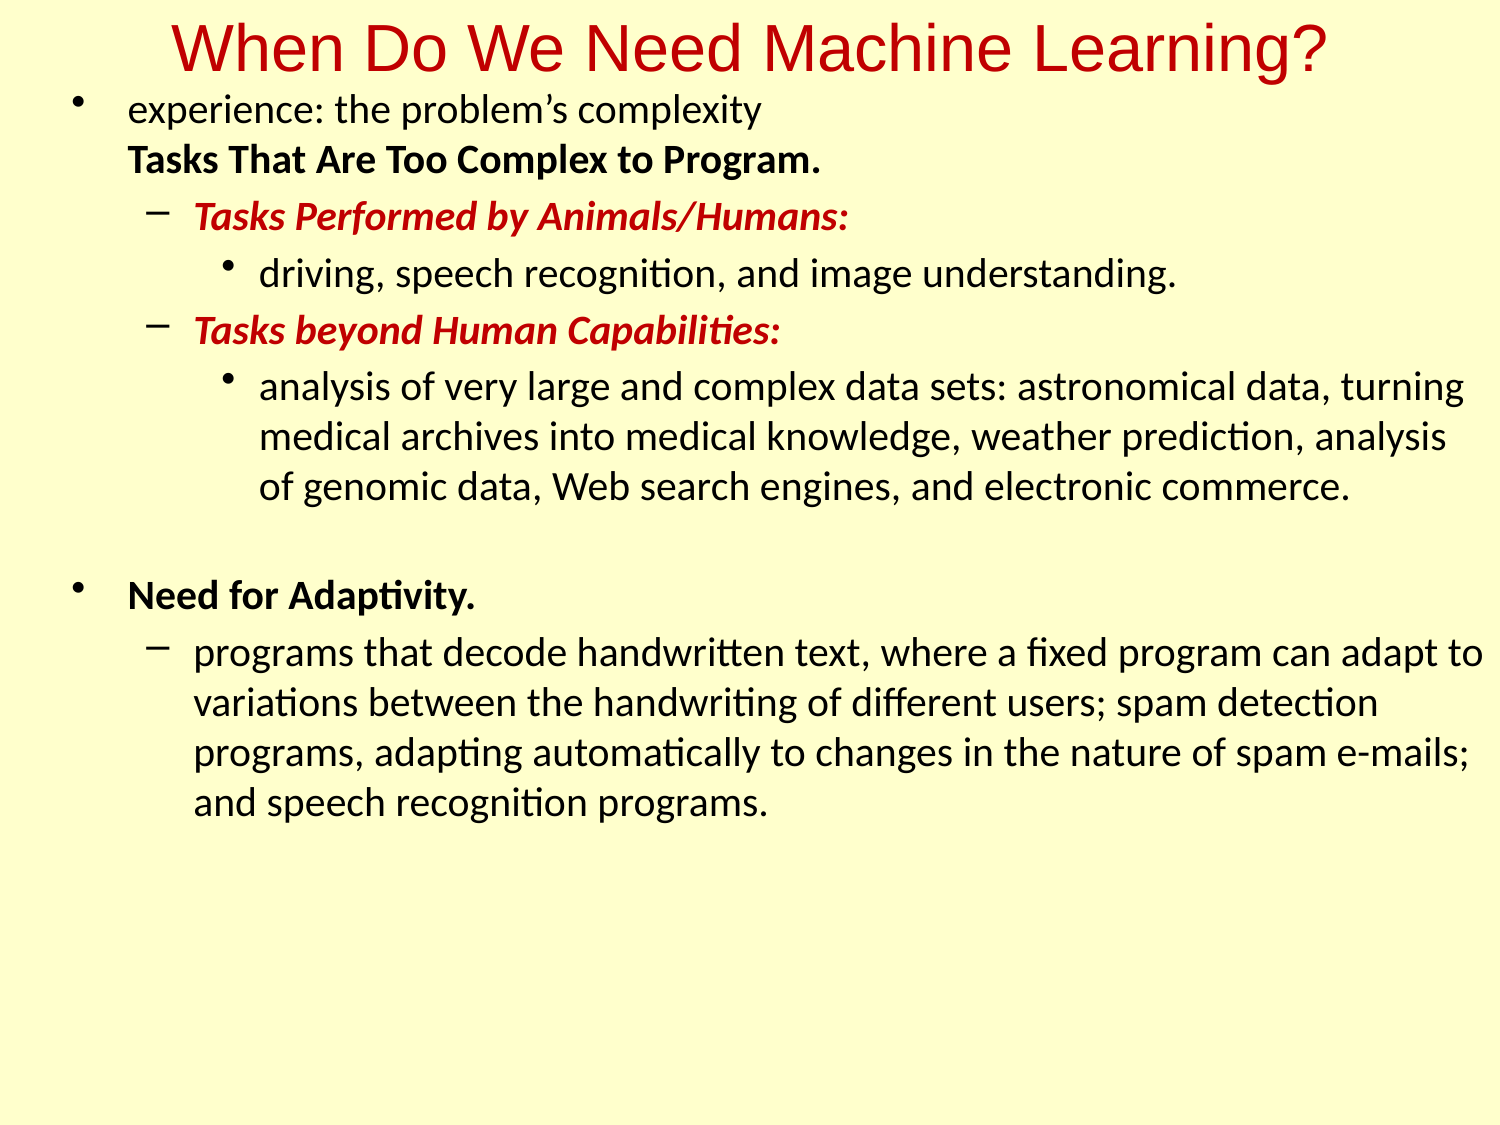

# When Do We Need Machine Learning?
experience: the problem’s complexity
Tasks That Are Too Complex to Program.
Tasks Performed by Animals/Humans:
driving, speech recognition, and image understanding.
Tasks beyond Human Capabilities:
analysis of very large and complex data sets: astronomical data, turning
medical archives into medical knowledge, weather prediction, analysis of genomic data, Web search engines, and electronic commerce.
Need for Adaptivity.
programs that decode handwritten text, where a fixed program can adapt to variations between the handwriting of different users; spam detection programs, adapting automatically to changes in the nature of spam e-mails; and speech recognition programs.